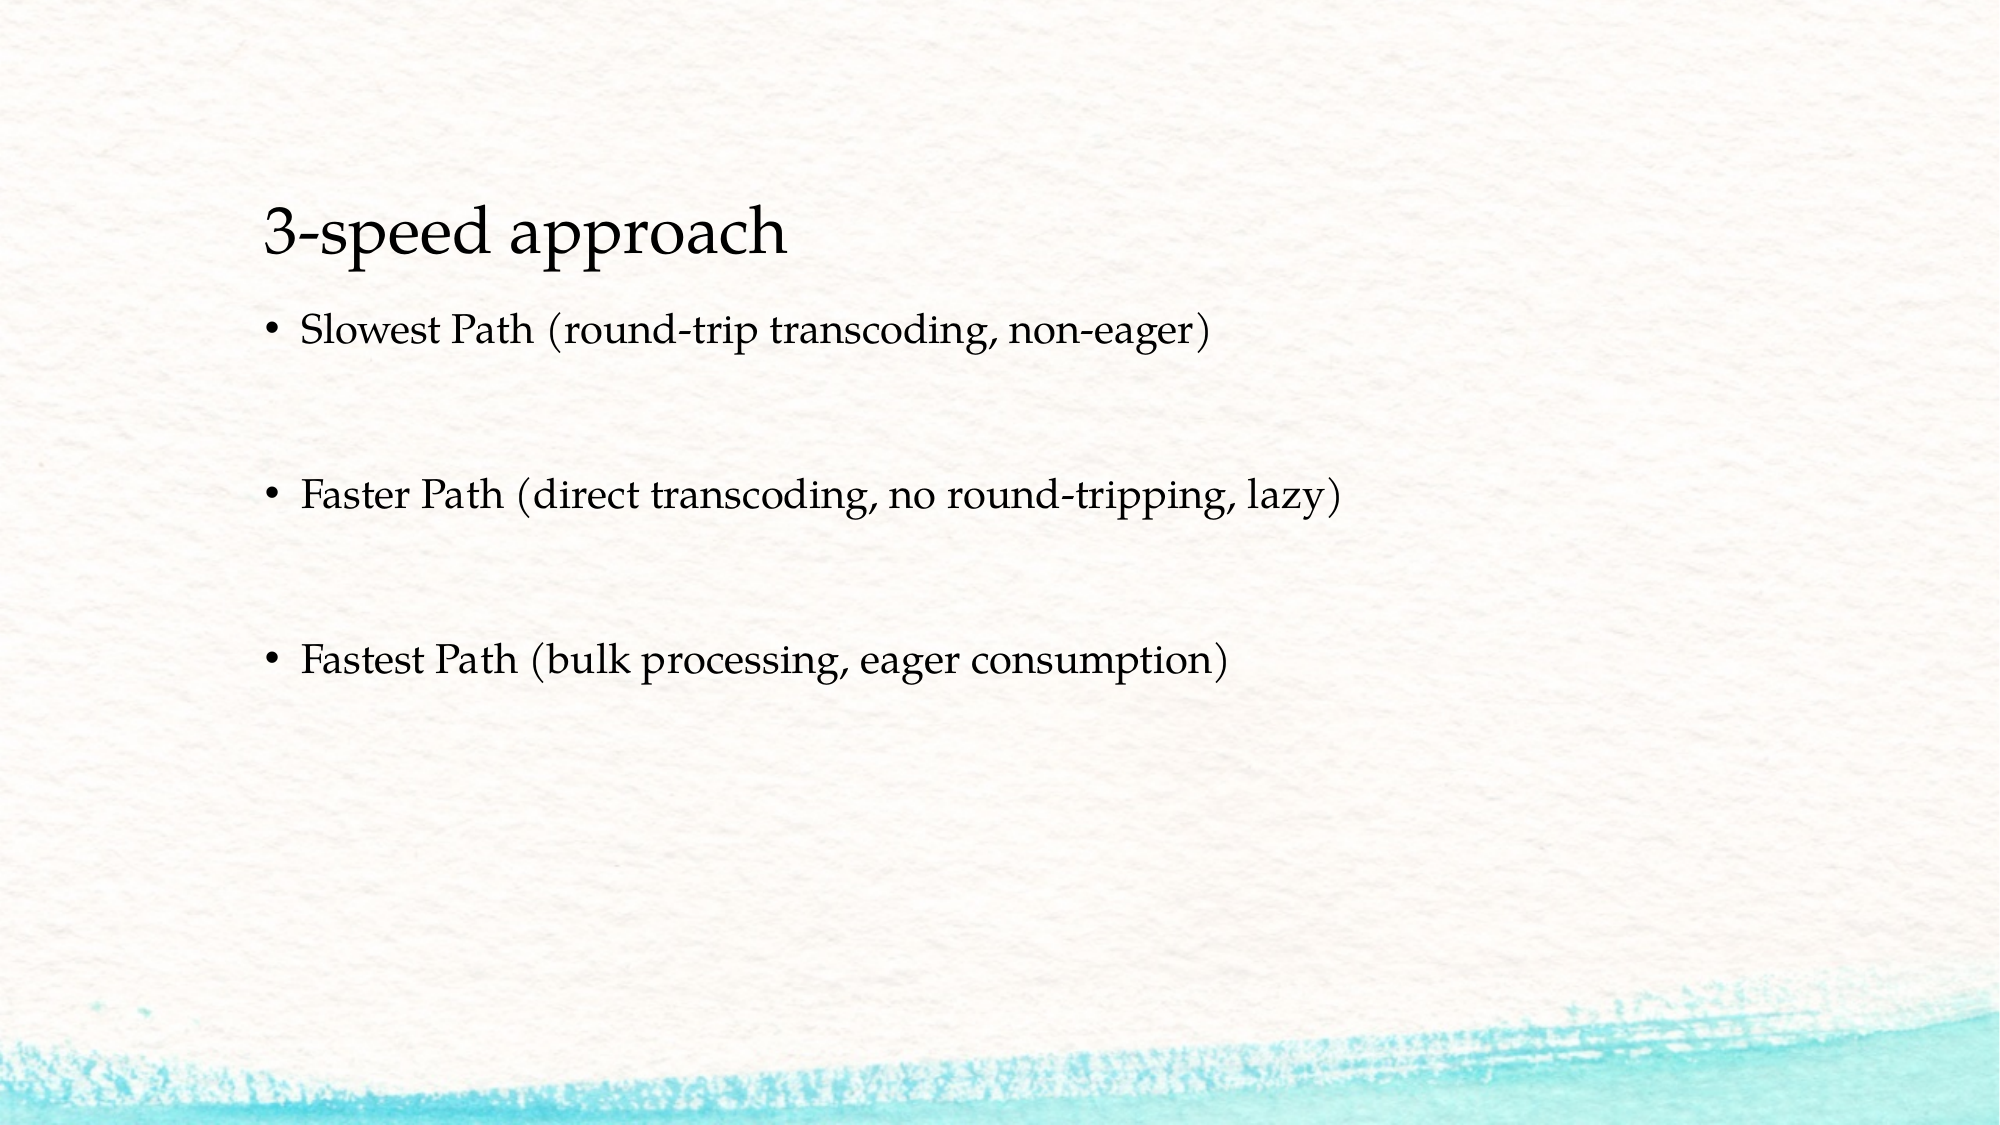

# 3-speed approach
Slowest Path (round-trip transcoding, non-eager)

Faster Path (direct transcoding, no round-tripping, lazy)

Fastest Path (bulk processing, eager consumption)